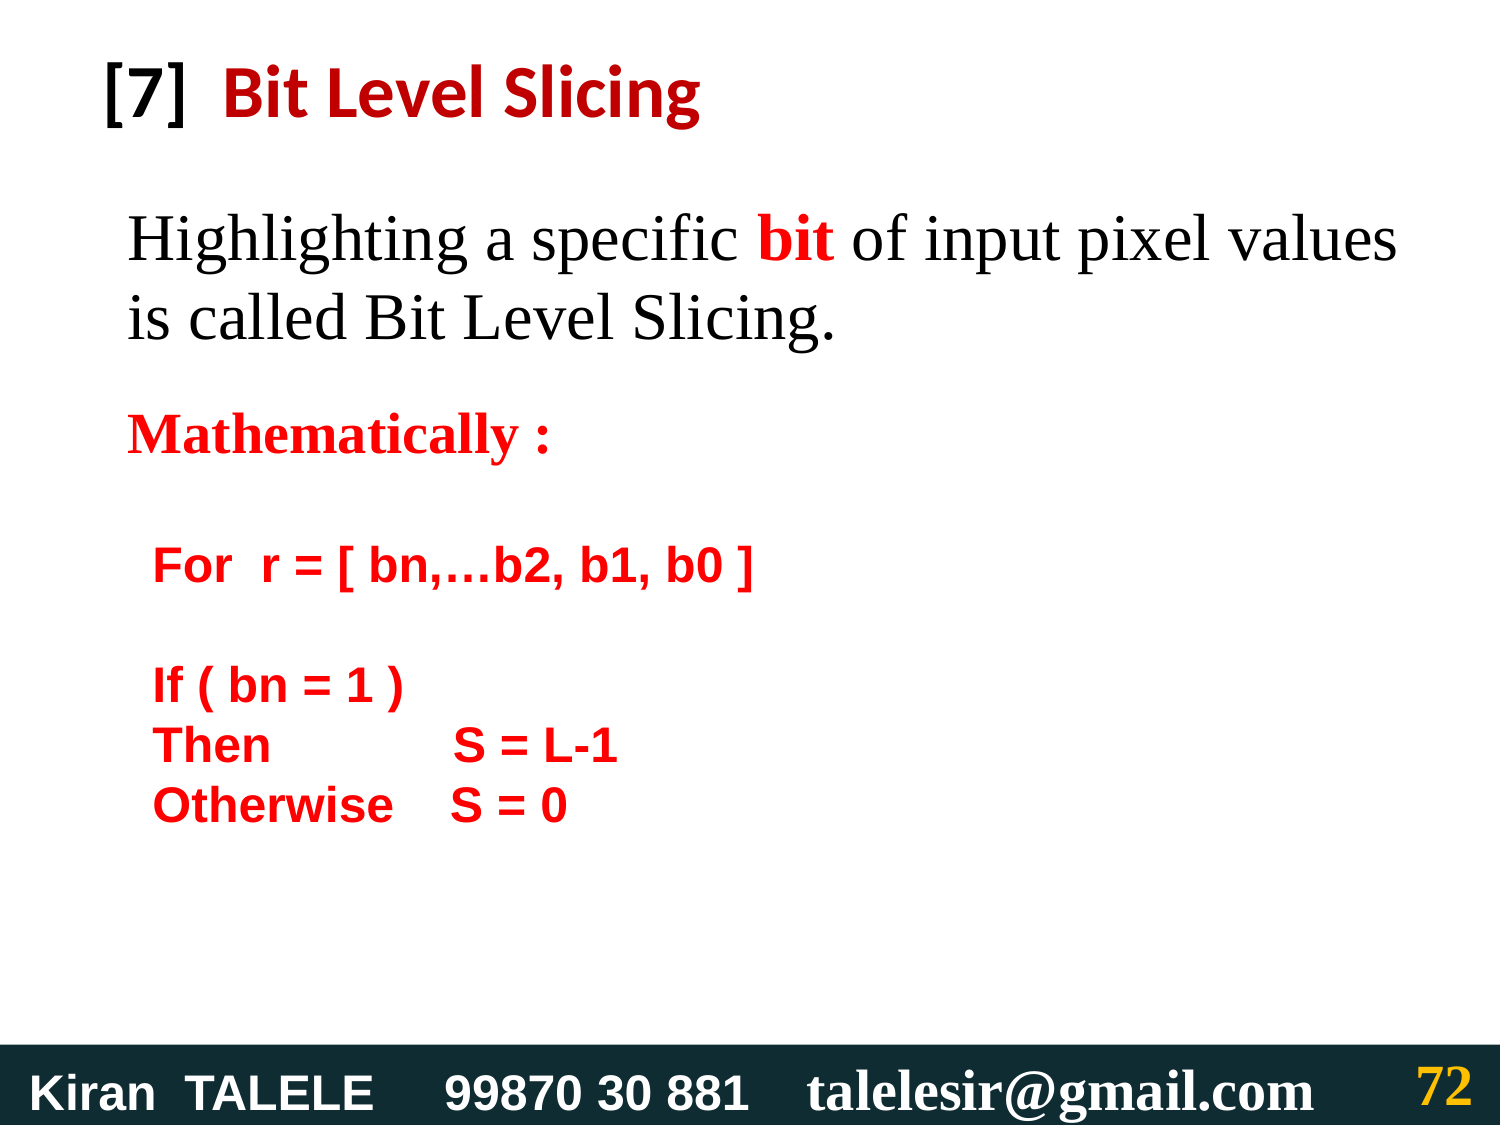

# [7]  Bit Level Slicing
Highlighting a specific bit of input pixel values is called Bit Level Slicing.
Mathematically :
For  r = [ bn,…b2, b1, b0 ]

If ( bn = 1 )
Then             S = L-1
Otherwise    S = 0

72
 Kiran  TALELE     99870 30 881    talelesir@gmail.com